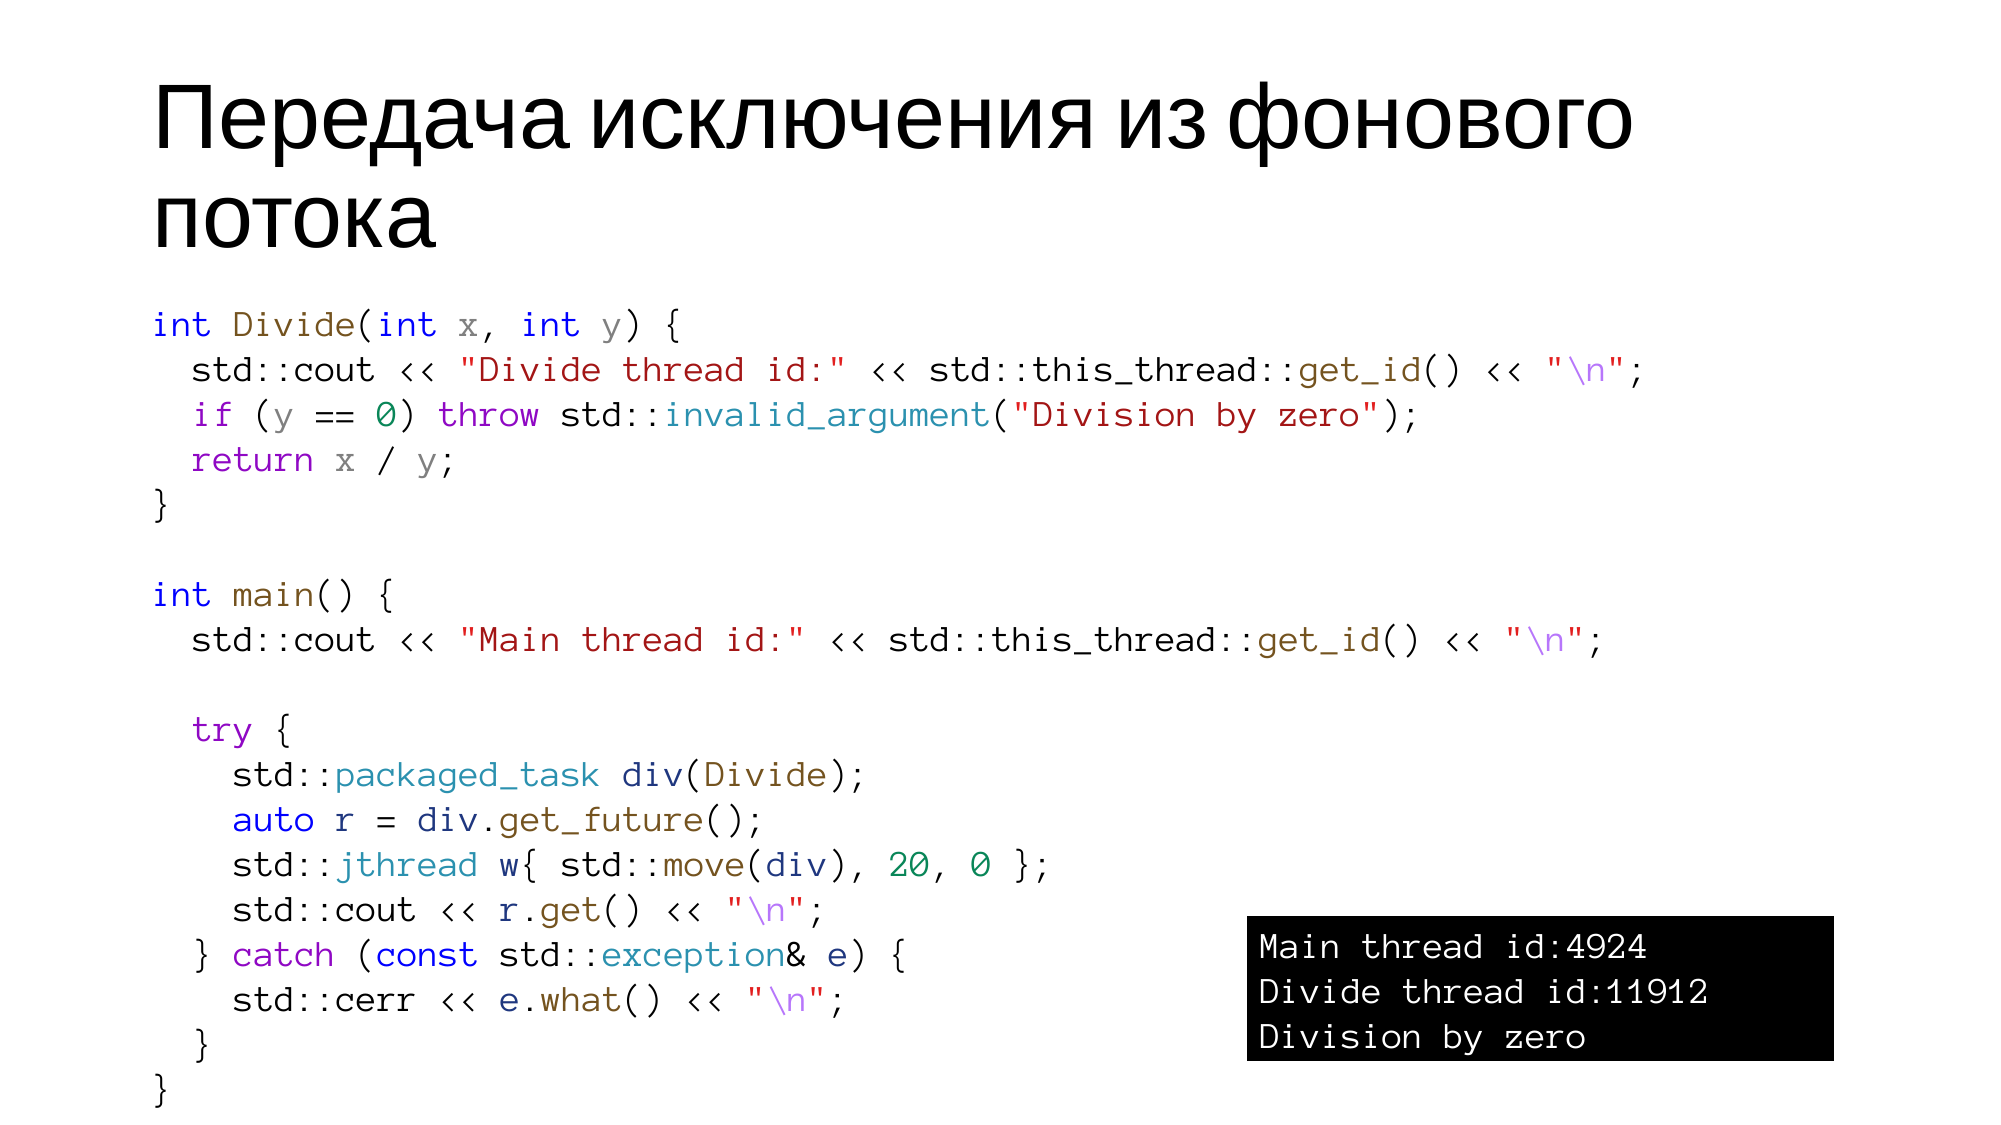

# Передача исключения из фонового потока
int Divide(int x, int y) {
  std::cout << "Divide thread id:" << std::this_thread::get_id() << "\n";
  if (y == 0) throw std::invalid_argument("Division by zero");
  return x / y;
}
int main() {
  std::cout << "Main thread id:" << std::this_thread::get_id() << "\n";
  try {
    std::packaged_task div(Divide);
    auto r = div.get_future();
    std::jthread w{ std::move(div), 20, 0 };
    std::cout << r.get() << "\n";
  } catch (const std::exception& e) {
    std::cerr << e.what() << "\n";
  }
}
Main thread id:4924
Divide thread id:11912
Division by zero